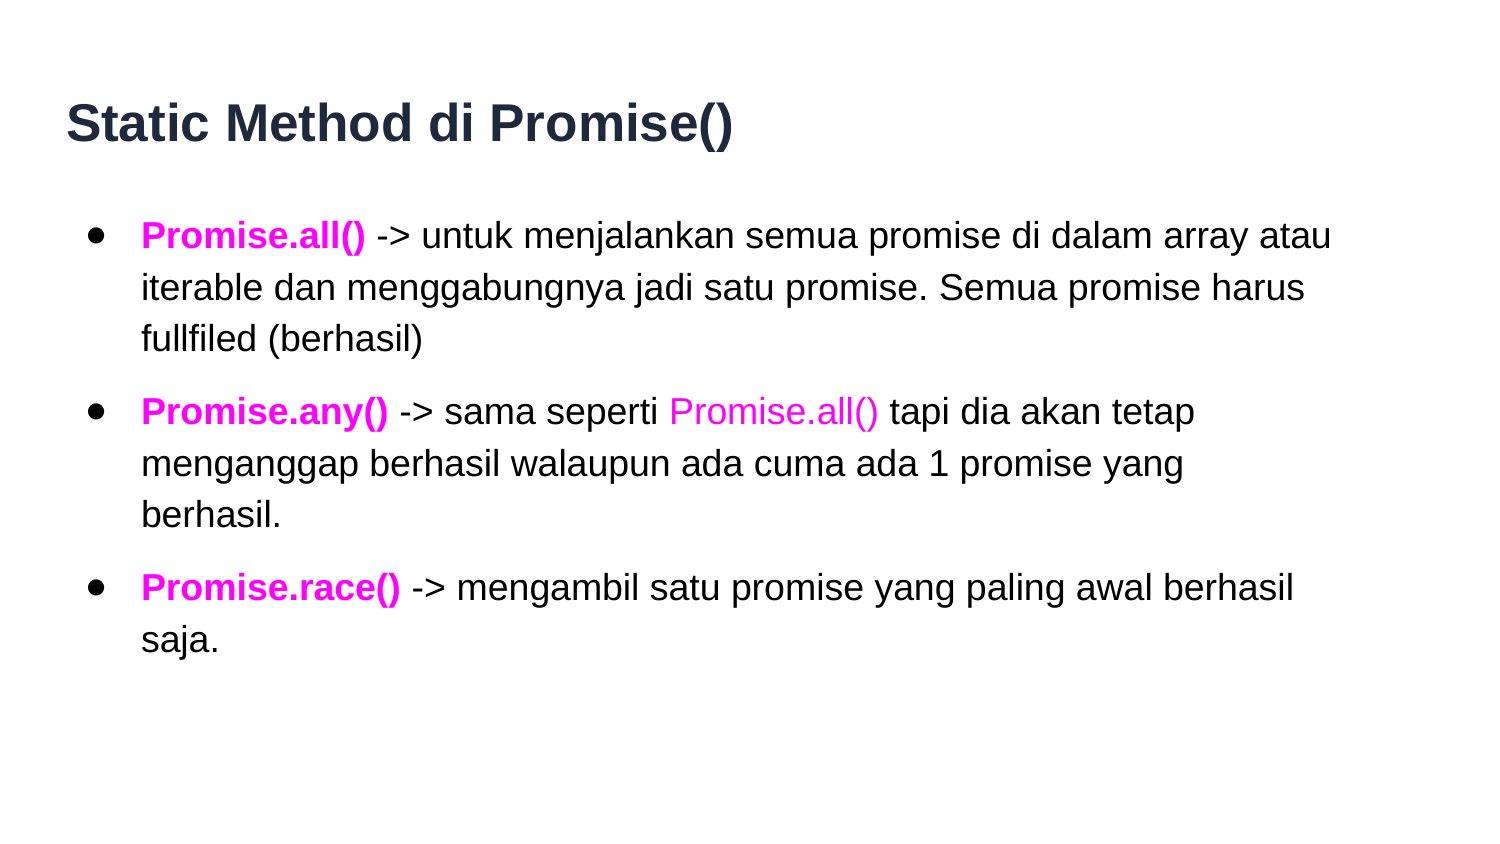

# Static Method di Promise()
Promise.all() -> untuk menjalankan semua promise di dalam array atau iterable dan menggabungnya jadi satu promise. Semua promise harus fullfiled (berhasil)
Promise.any() -> sama seperti Promise.all() tapi dia akan tetap menganggap berhasil walaupun ada cuma ada 1 promise yang berhasil.
Promise.race() -> mengambil satu promise yang paling awal berhasil saja.